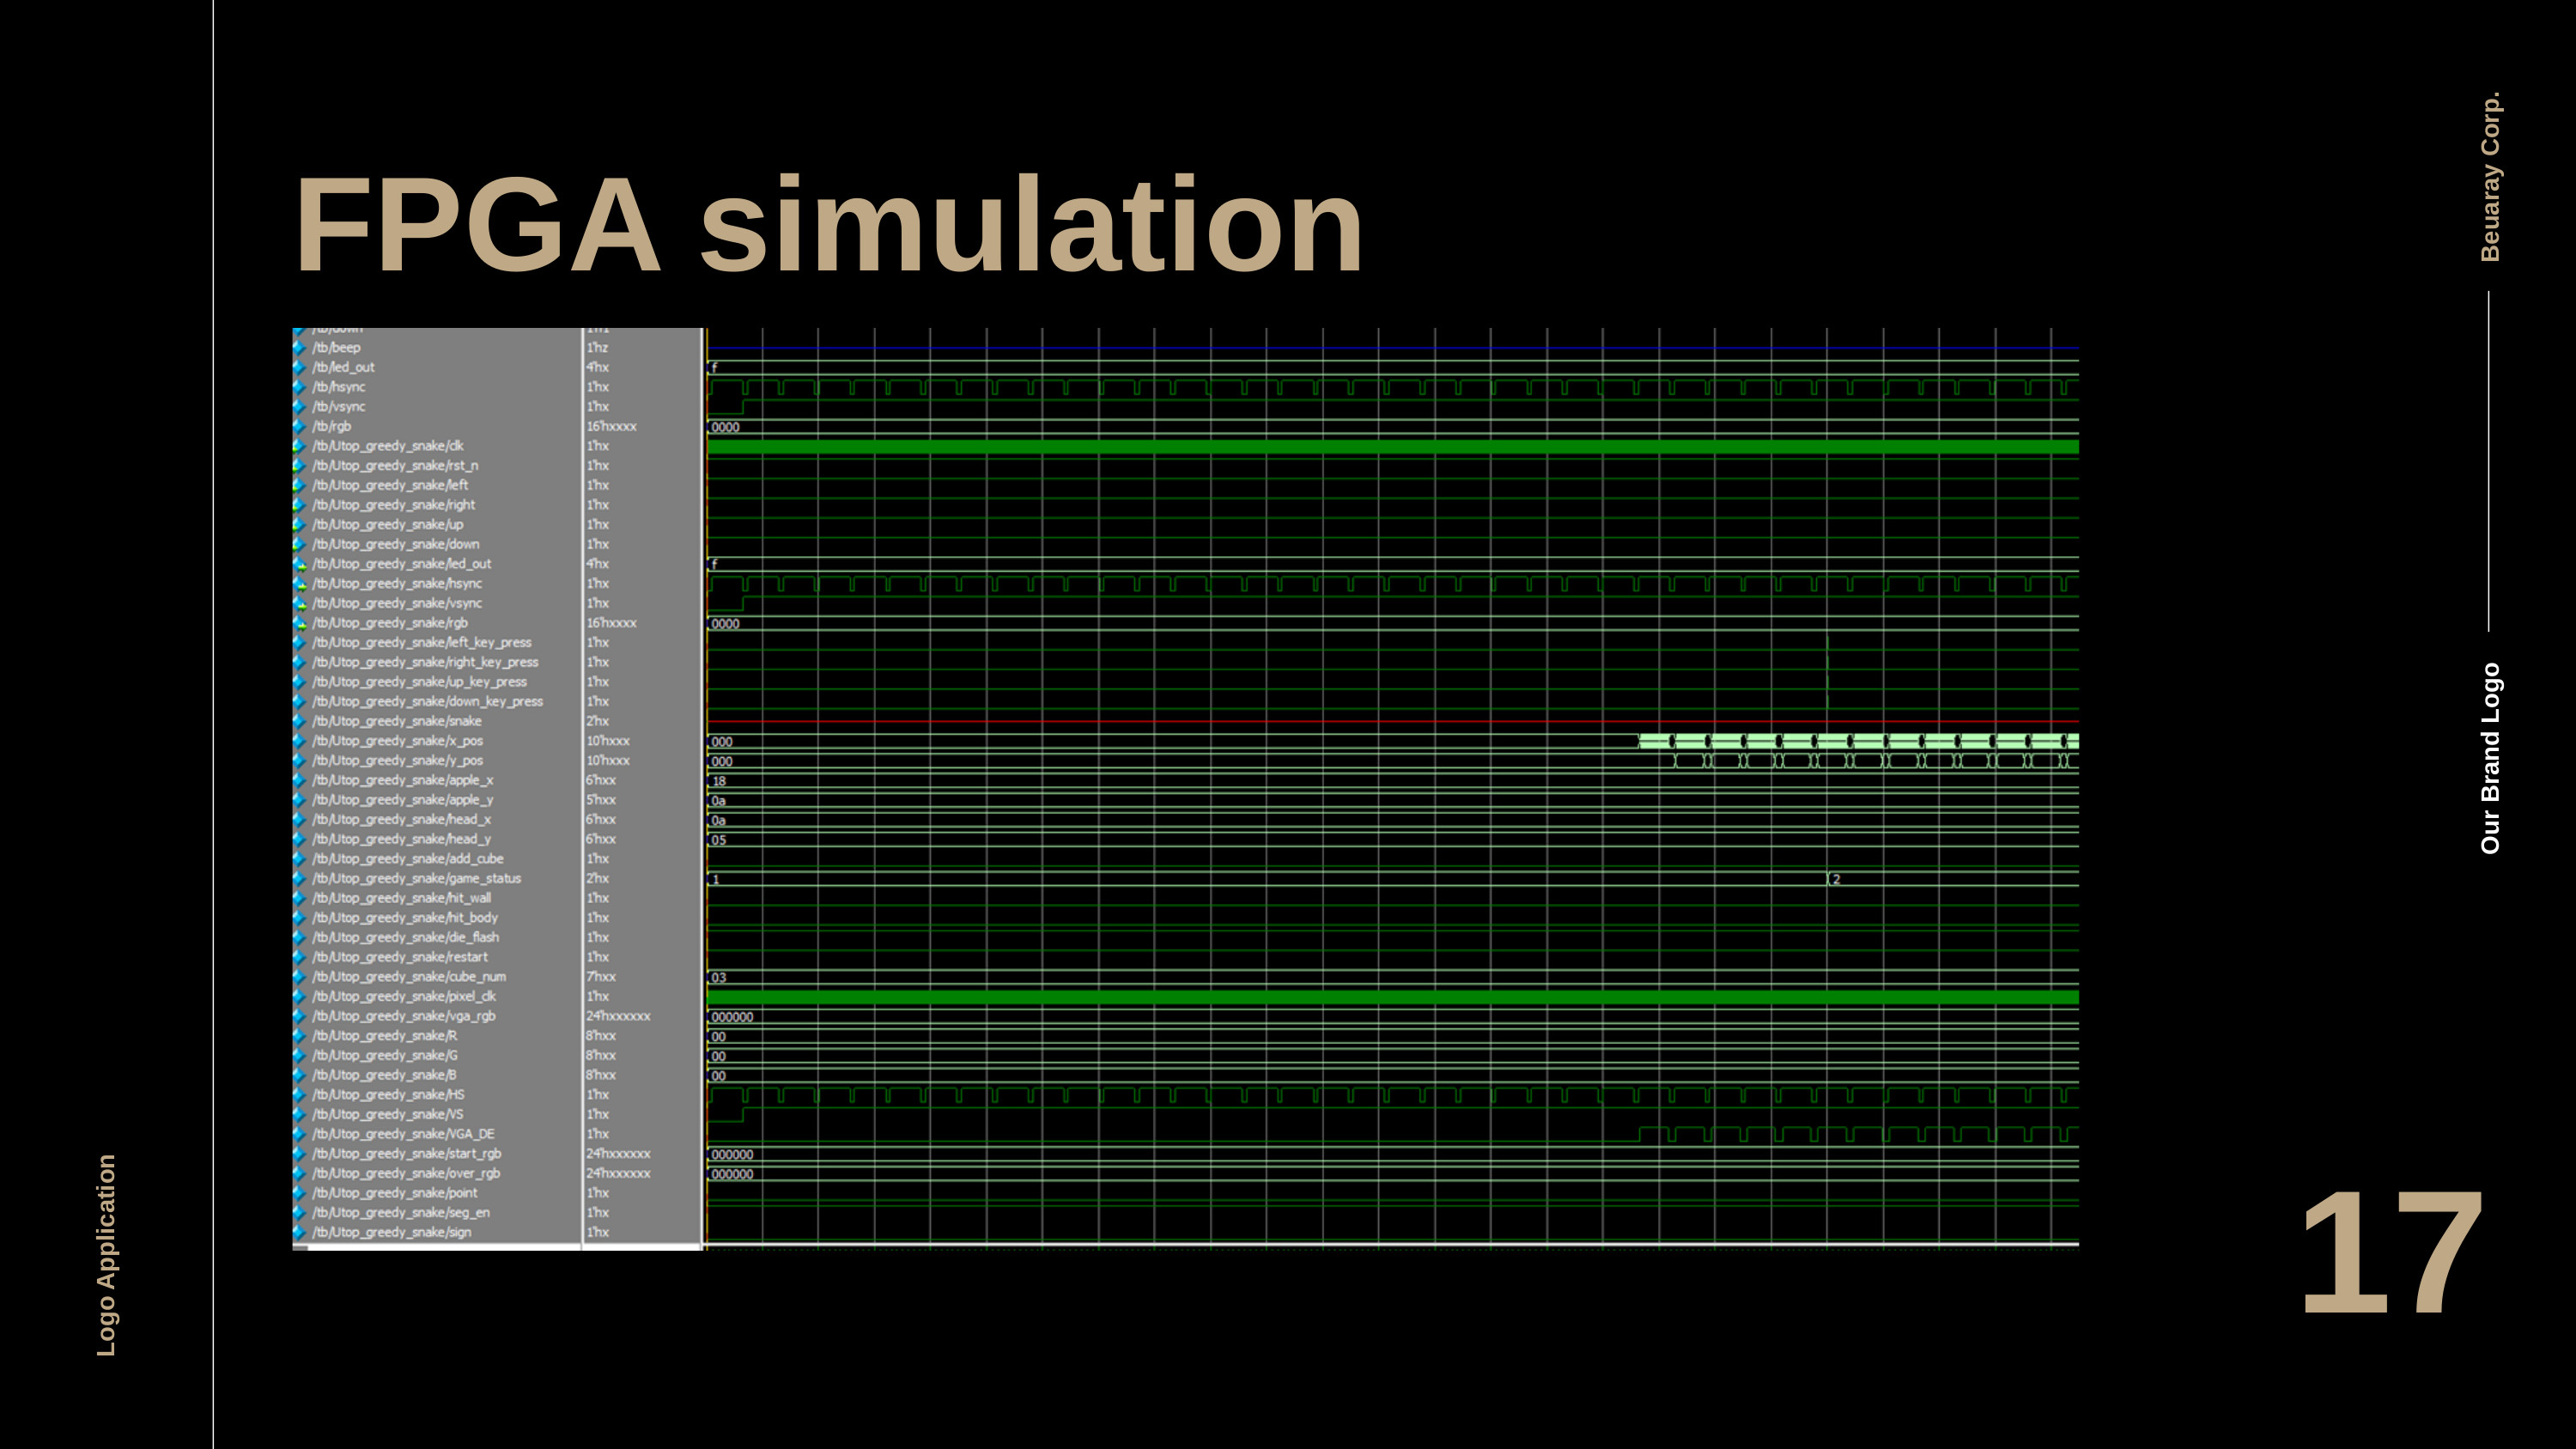

Beuaray Corp.

Our Brand Logo
FPGA simulation

17
Logo Application